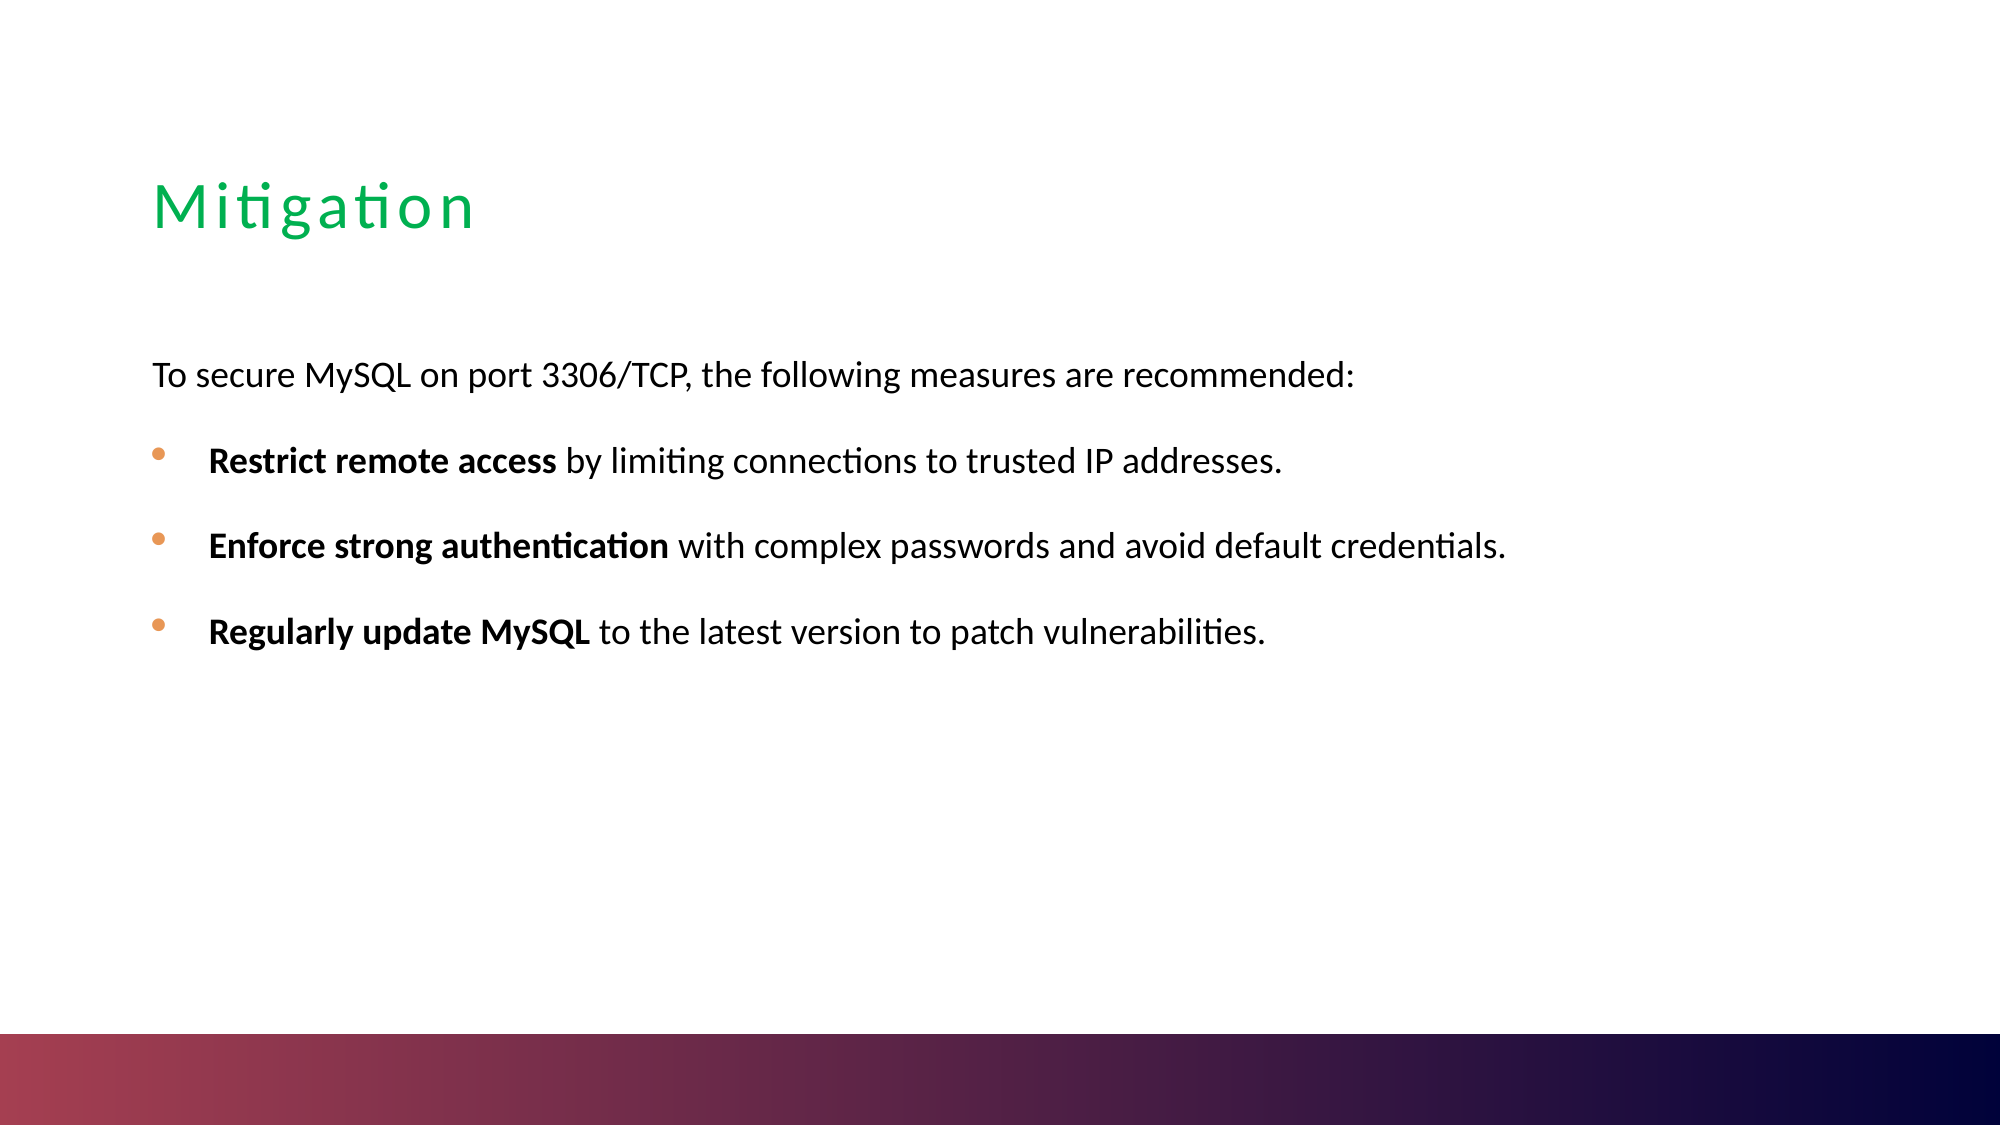

# Mitigation
To secure MySQL on port 3306/TCP, the following measures are recommended:
Restrict remote access by limiting connections to trusted IP addresses.
Enforce strong authentication with complex passwords and avoid default credentials.
Regularly update MySQL to the latest version to patch vulnerabilities.